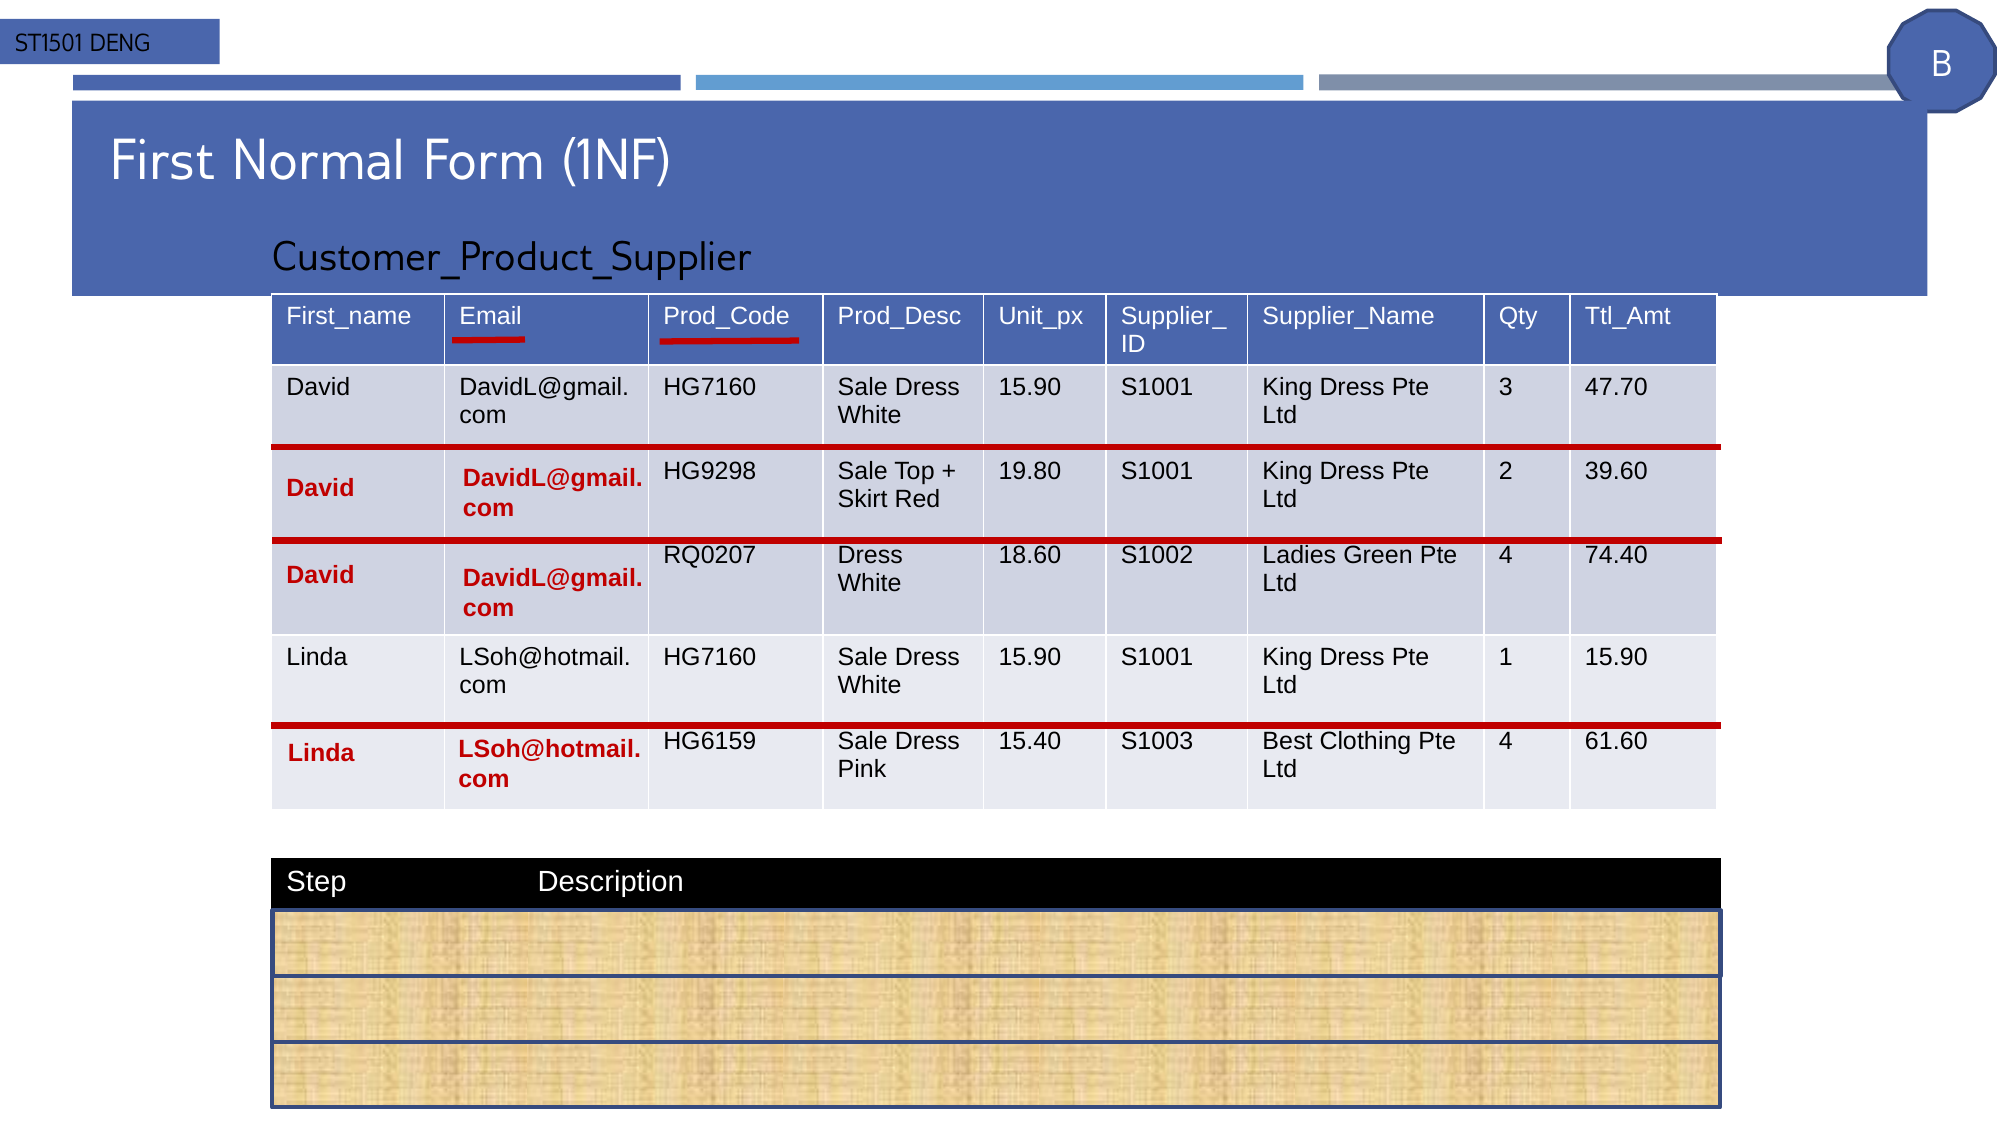

# First Normal Form (1NF)
Customer_Product_Supplier
| First\_name | Email | Prod\_Code | Prod\_Desc | Unit\_px | Supplier\_ID | Supplier\_Name | Qty | Ttl\_Amt |
| --- | --- | --- | --- | --- | --- | --- | --- | --- |
| David | DavidL@gmail.com | HG7160 HG9298 RQ0207 | Sale Dress White Sale Top + Skirt Red Dress White | 15.90 19.80 18.60 | S1001 S1001 S1002 | King Dress Pte Ltd King Dress Pte Ltd Ladies Green Pte Ltd | 3 2 4 | 47.70 39.60 74.40 |
| Linda | LSoh@hotmail.com | HG7160 HG6159 | Sale Dress White Sale Dress Pink | 15.90 15.40 | S1001 S1003 | King Dress Pte Ltd Best Clothing Pte Ltd | 1 4 | 15.90 61.60 |
DavidL@gmail.
com
David
David
DavidL@gmail.
com
LSoh@hotmail.
com
Linda
| Step | Description |
| --- | --- |
| 1 | Forming new row so that each cell only has a single value |
| 2 | Fill in the empty cell |
| 3 | Determine the primary key to uniquely identify each row |